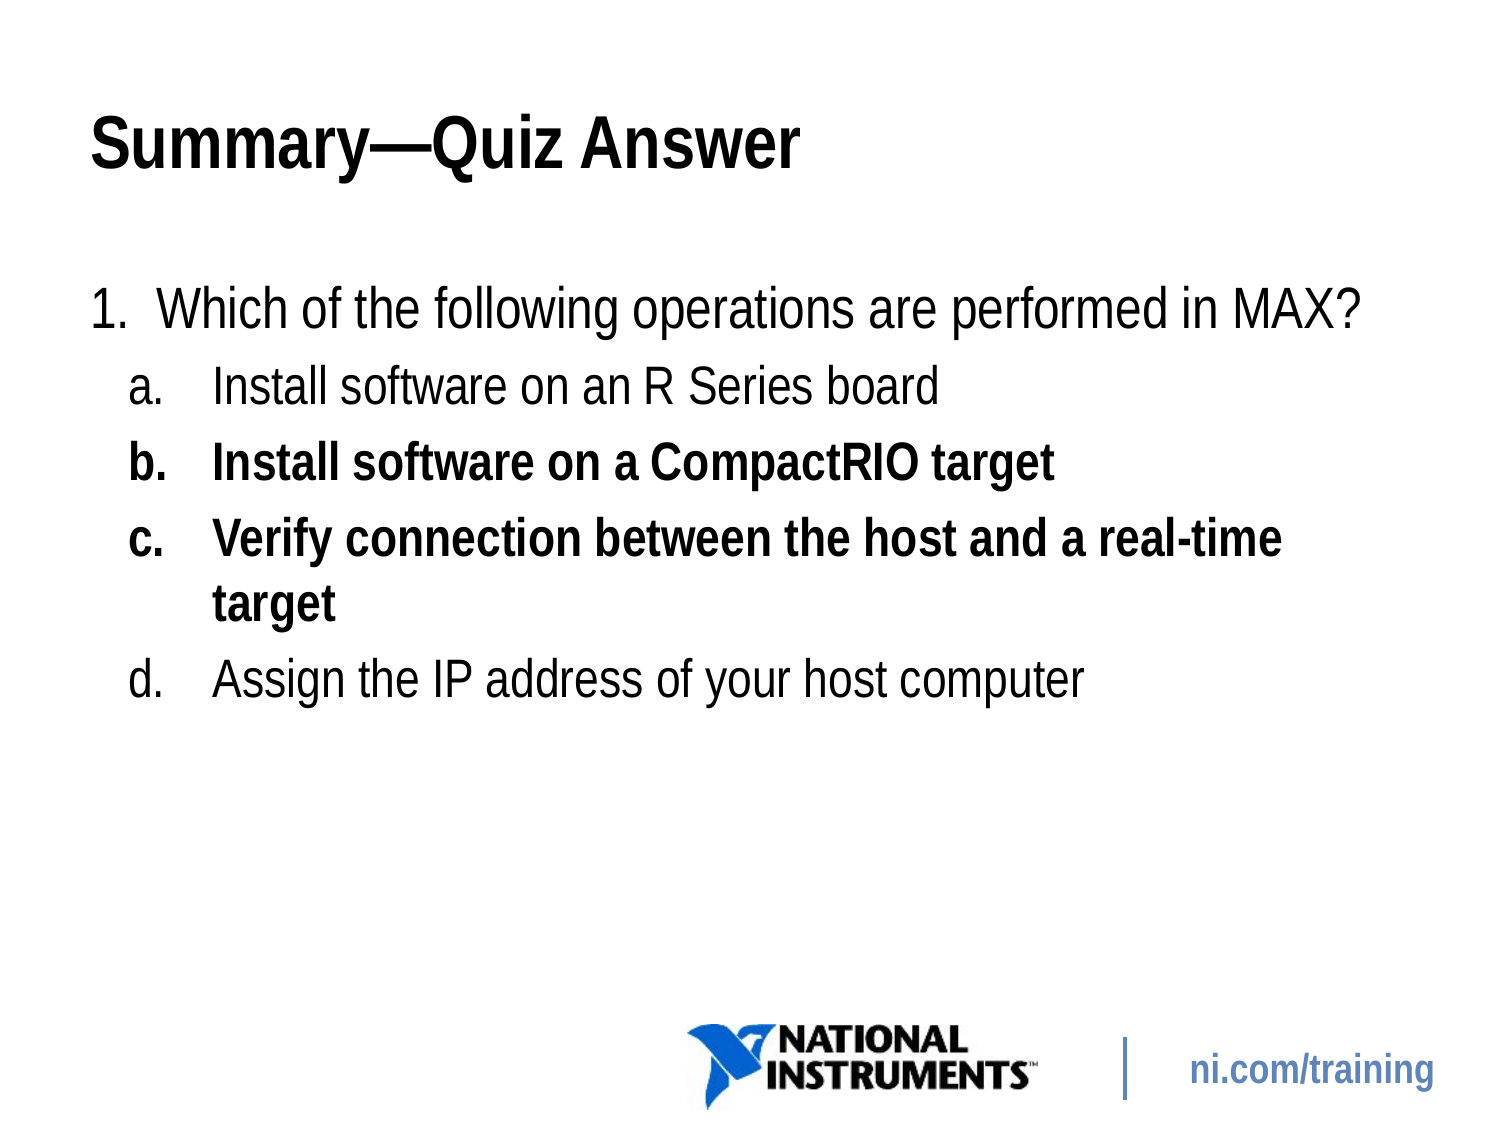

# Summary—Quiz Answer
1.  Which of the following operations are performed in MAX?
Install software on an R Series board
Install software on a CompactRIO target
Verify connection between the host and a real-time target
Assign the IP address of your host computer